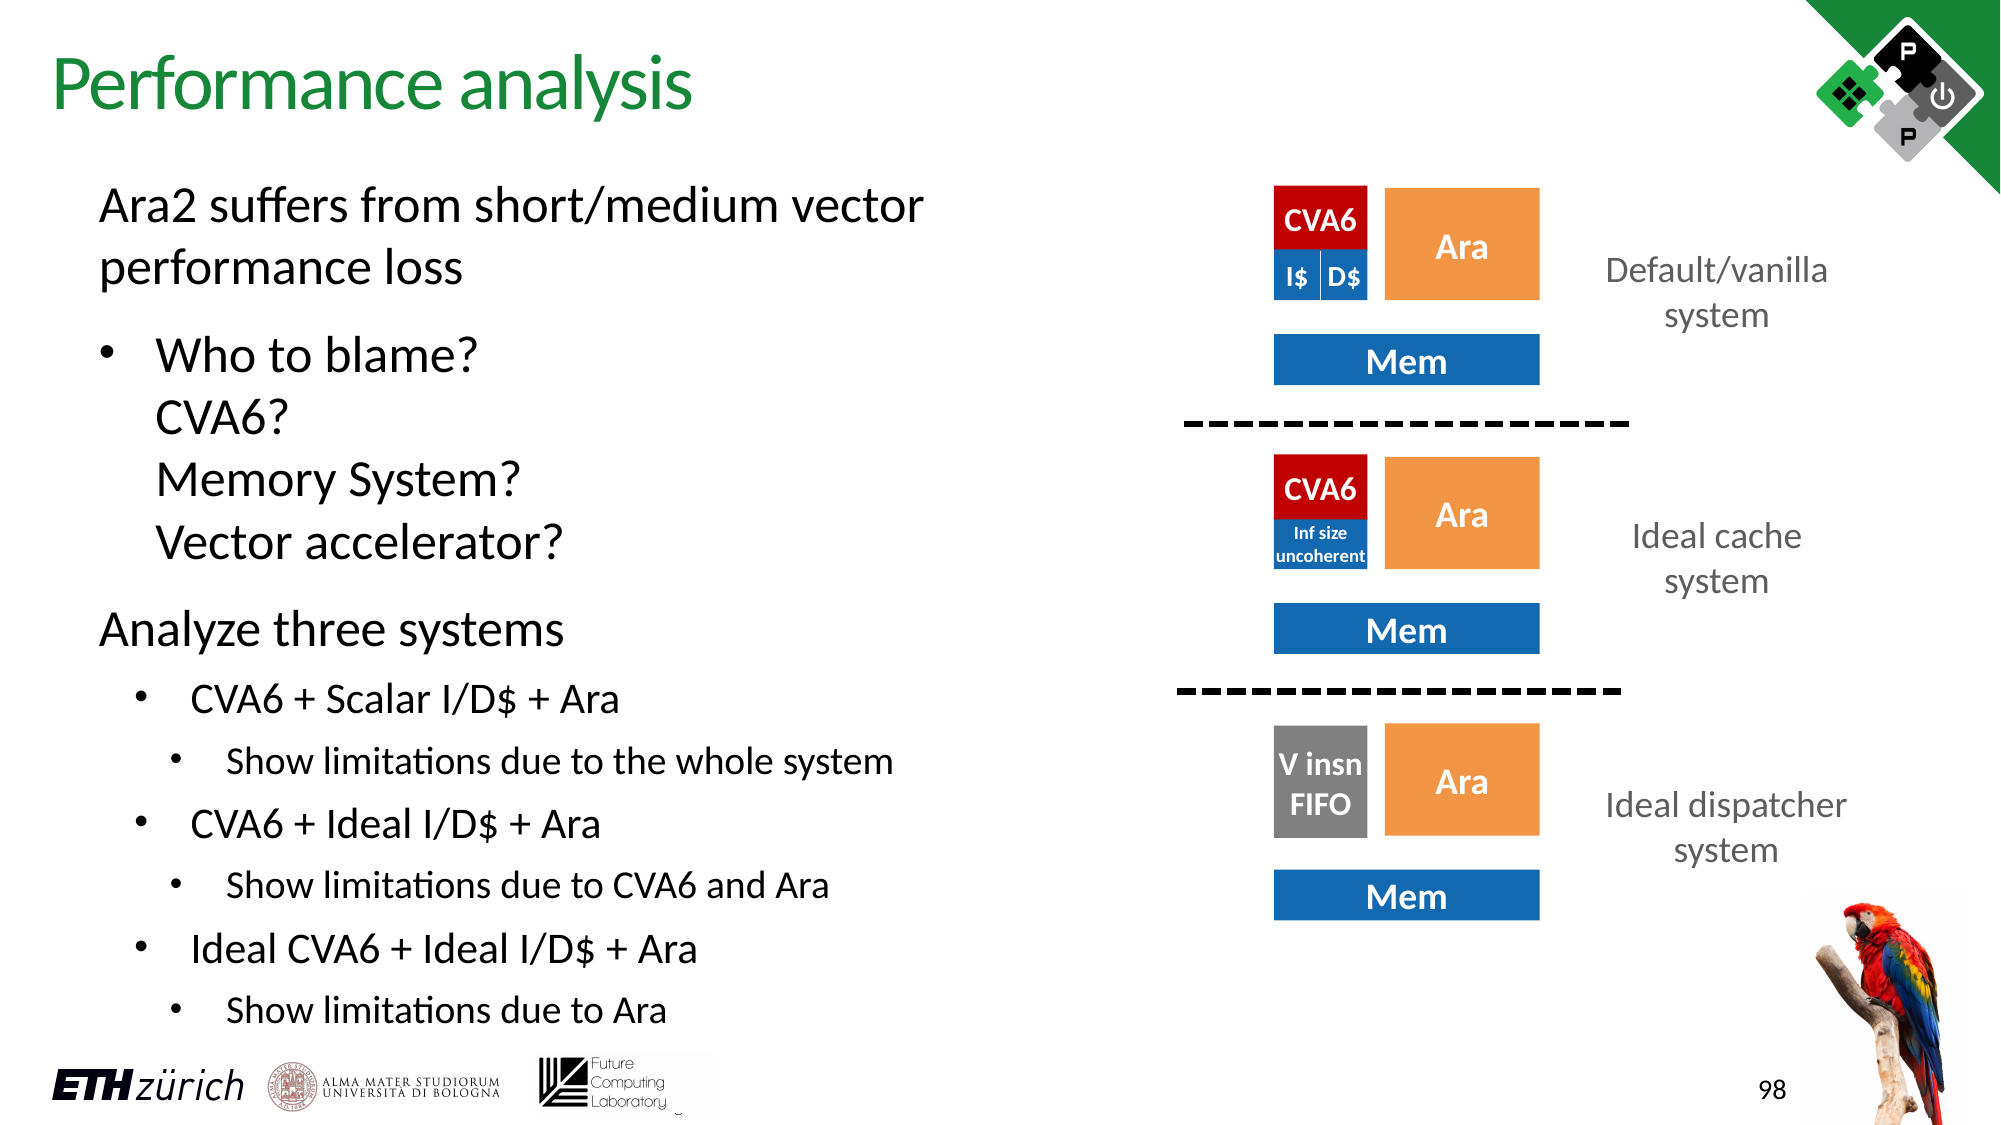

# Performance analysis

Ara2 suffers from short/medium vector performance loss
Who to blame?
CVA6?
Memory System?
Vector accelerator?
Analyze three systems
CVA6 + Scalar I/D$ + Ara
Show limitations due to the whole system
CVA6 + Ideal I/D$ + Ara
Show limitations due to CVA6 and Ara
Ideal CVA6 + Ideal I/D$ + Ara
Show limitations due to Ara

CVA6
Ara
Default/vanilla
system
D$
I$
Mem
CVA6
Ara
Ideal cache
system
Inf size
uncoherent
Mem
Ara
V insn
FIFO
Ideal dispatcher
system
Mem
98